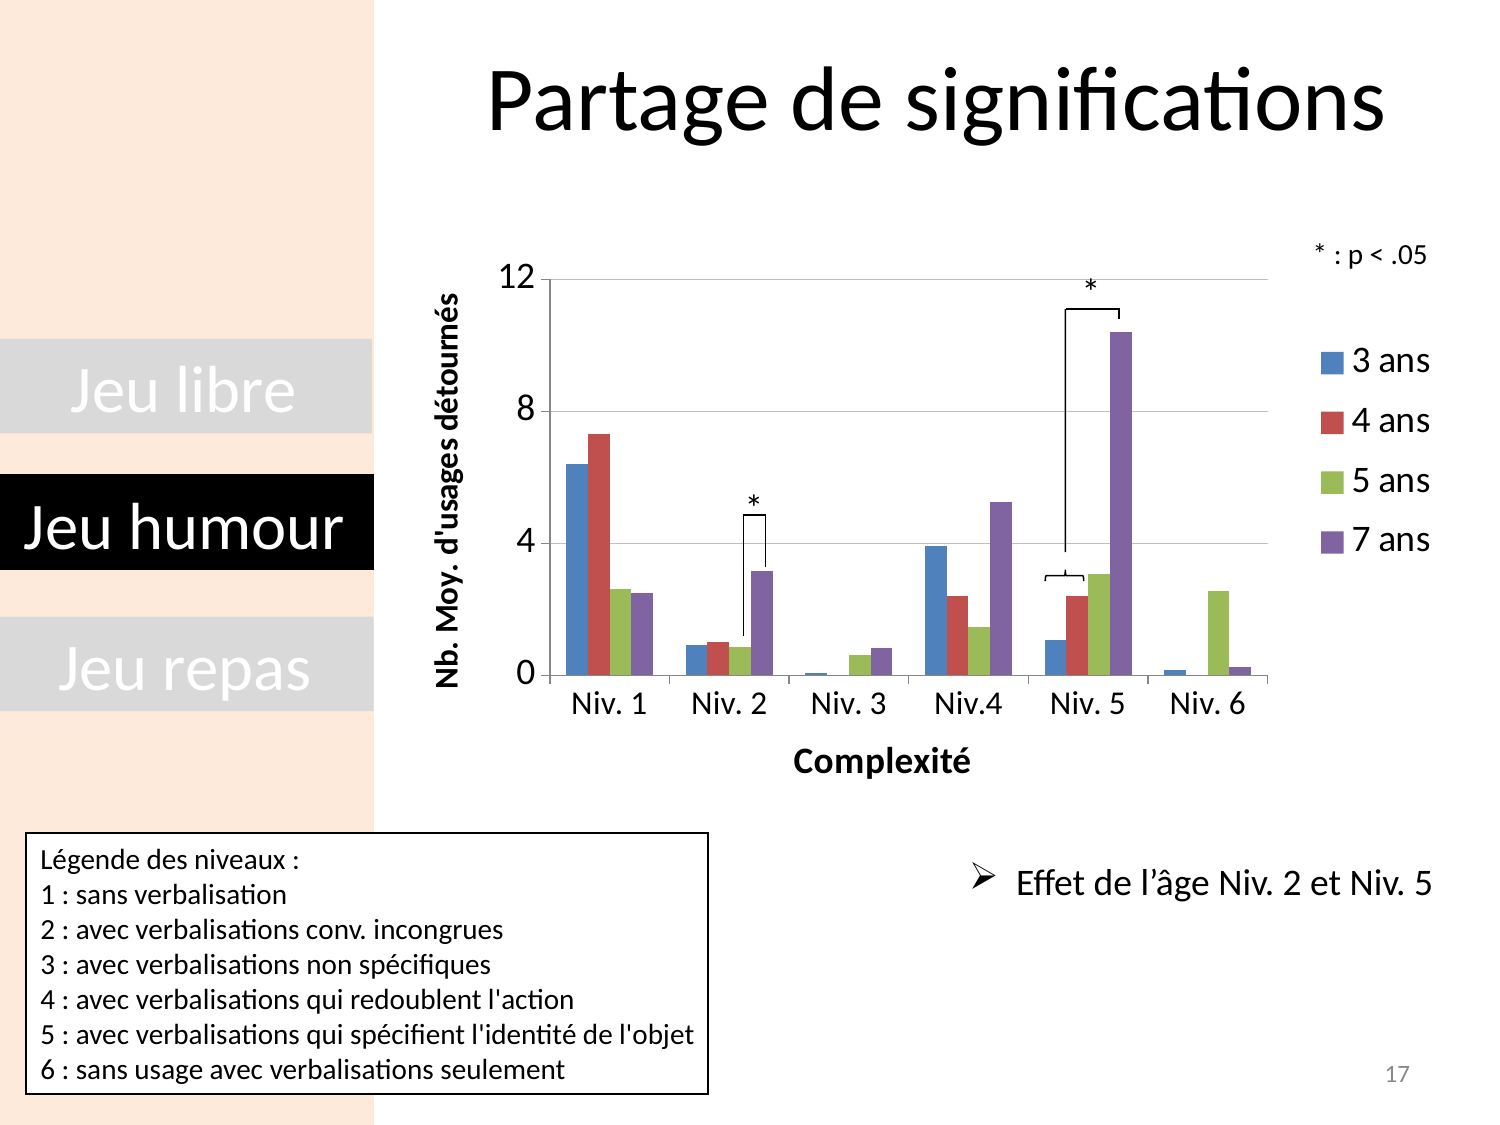

# Partage de significations

* : p < .05

### Chart

| Category | 3 ans | 4 ans | 5 ans | 7 ans |
|---|---|---|---|---|
| Niv. 1 | 6.42 | 7.33 | 2.62 | 2.5 |
| Niv. 2 | 0.92 | 1.0 | 0.85 | 3.17 |
| Niv. 3 | 0.08 | 0.0 | 0.62 | 0.83 |
| Niv.4 | 3.92 | 2.42 | 1.46 | 5.25 |
| Niv. 5 | 1.08 | 2.42 | 3.08 | 10.42 |
| Niv. 6 | 0.17 | 0.0 | 2.54 | 0.25 |
*
Jeu libre
Jeu humour
*
Jeu repas
Légende des niveaux :
1 : sans verbalisation
2 : avec verbalisations conv. incongrues
3 : avec verbalisations non spécifiques
4 : avec verbalisations qui redoublent l'action
5 : avec verbalisations qui spécifient l'identité de l'objet
6 : sans usage avec verbalisations seulement

Effet de l’âge Niv. 2 et Niv. 5
17